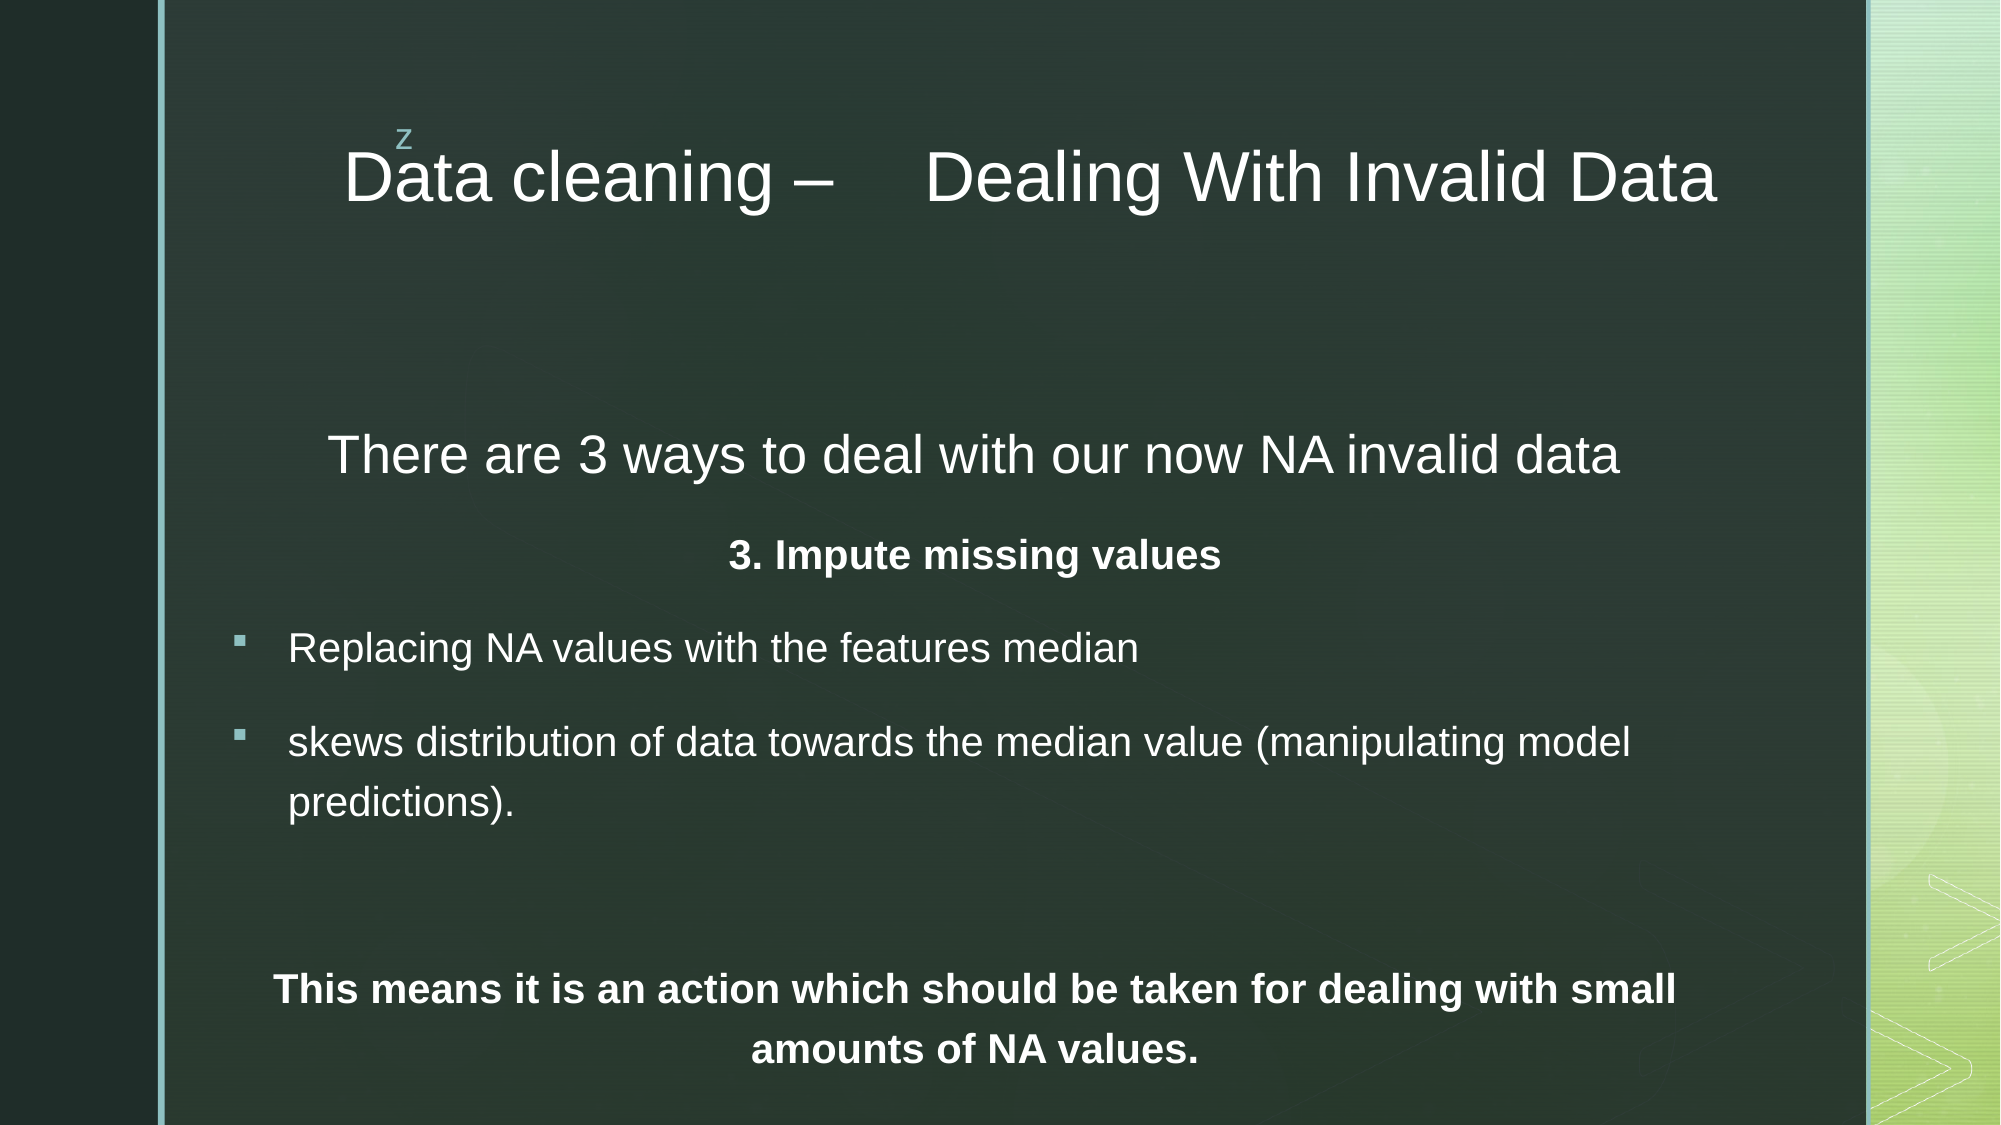

# Data cleaning –  Dealing With Invalid Data
There are 3 ways to deal with our now NA invalid data
3. Impute missing values
Replacing NA values with the features median
skews distribution of data towards the median value (manipulating model predictions).

This means it is an action which should be taken for dealing with small amounts of NA values.